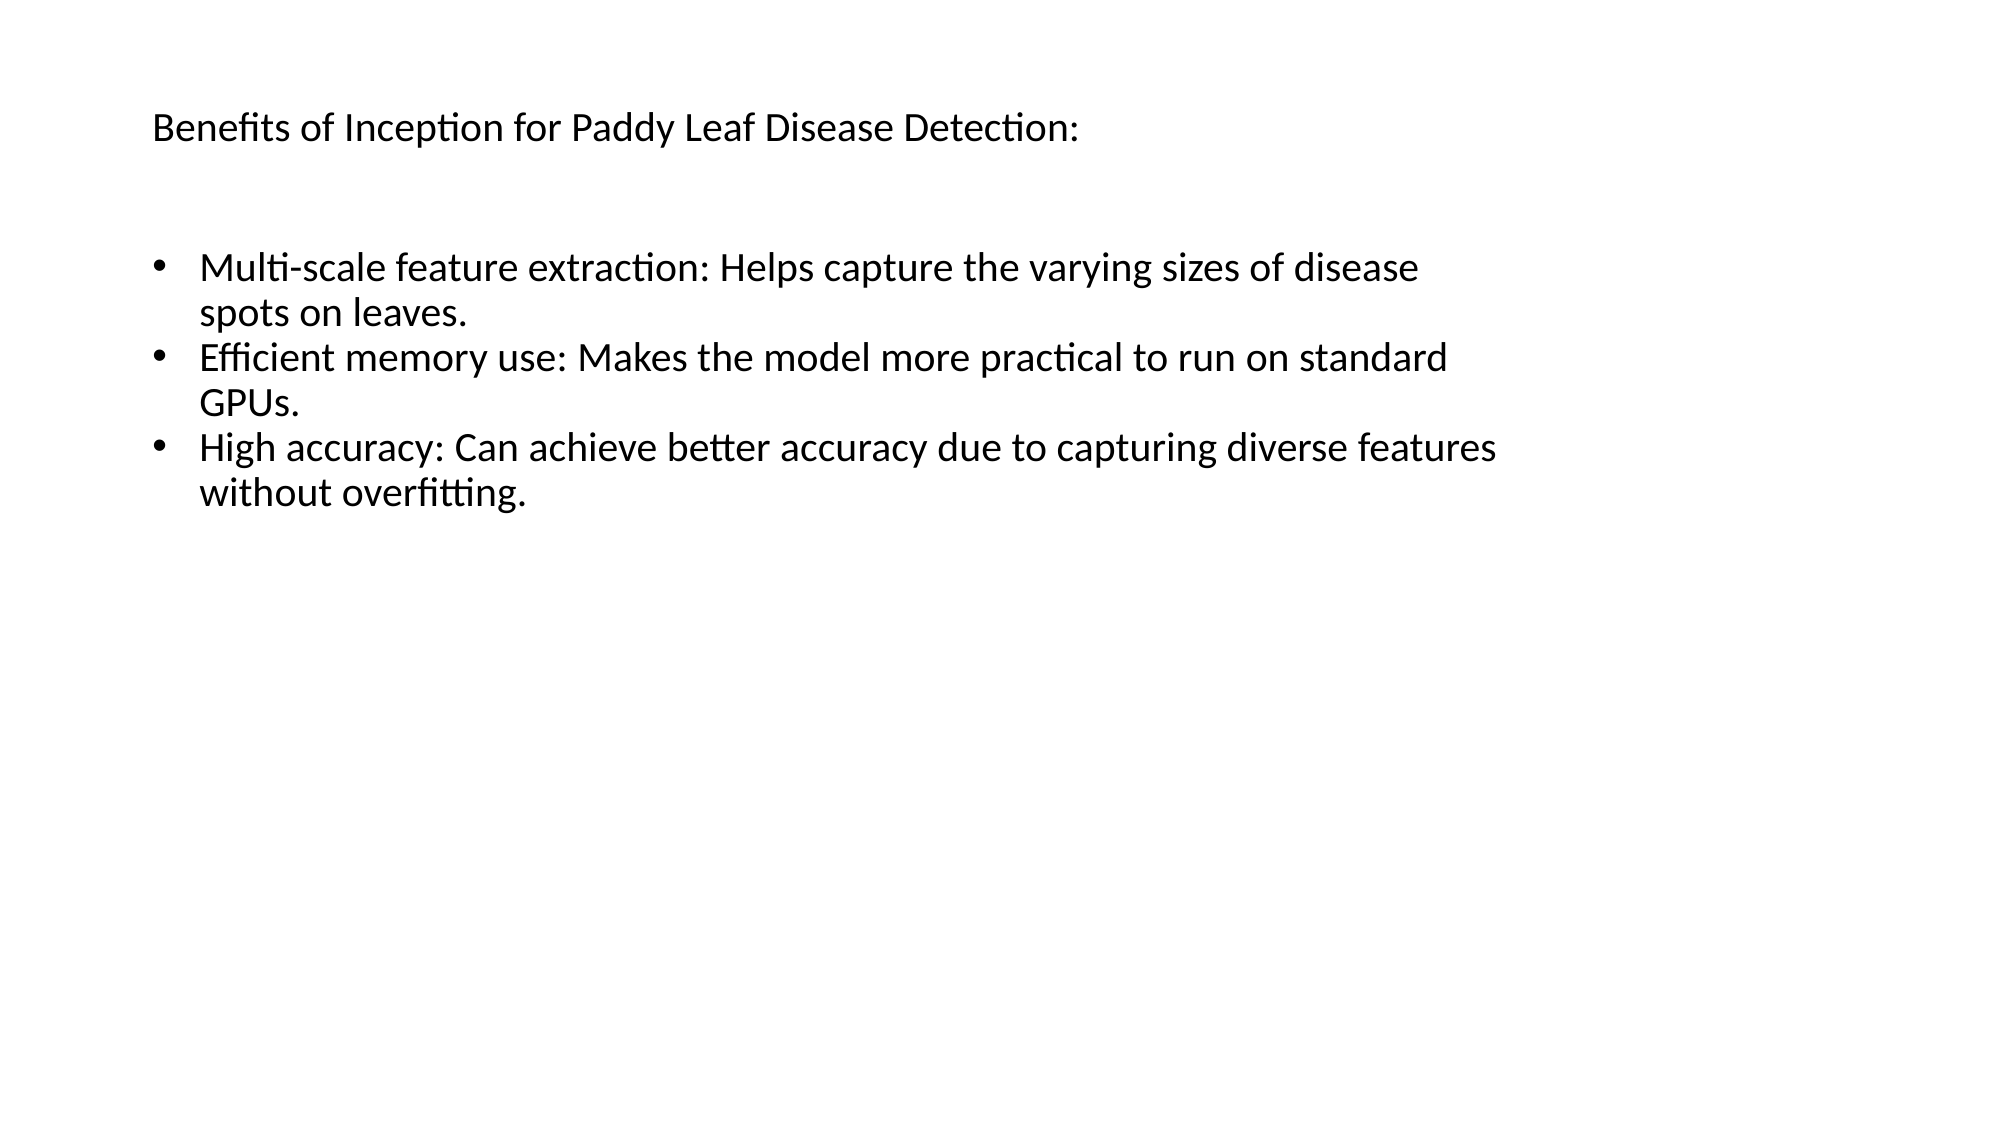

# Benefits of Inception for Paddy Leaf Disease Detection:
Multi-scale feature extraction: Helps capture the varying sizes of disease spots on leaves.
Efficient memory use: Makes the model more practical to run on standard GPUs.
High accuracy: Can achieve better accuracy due to capturing diverse features without overfitting.